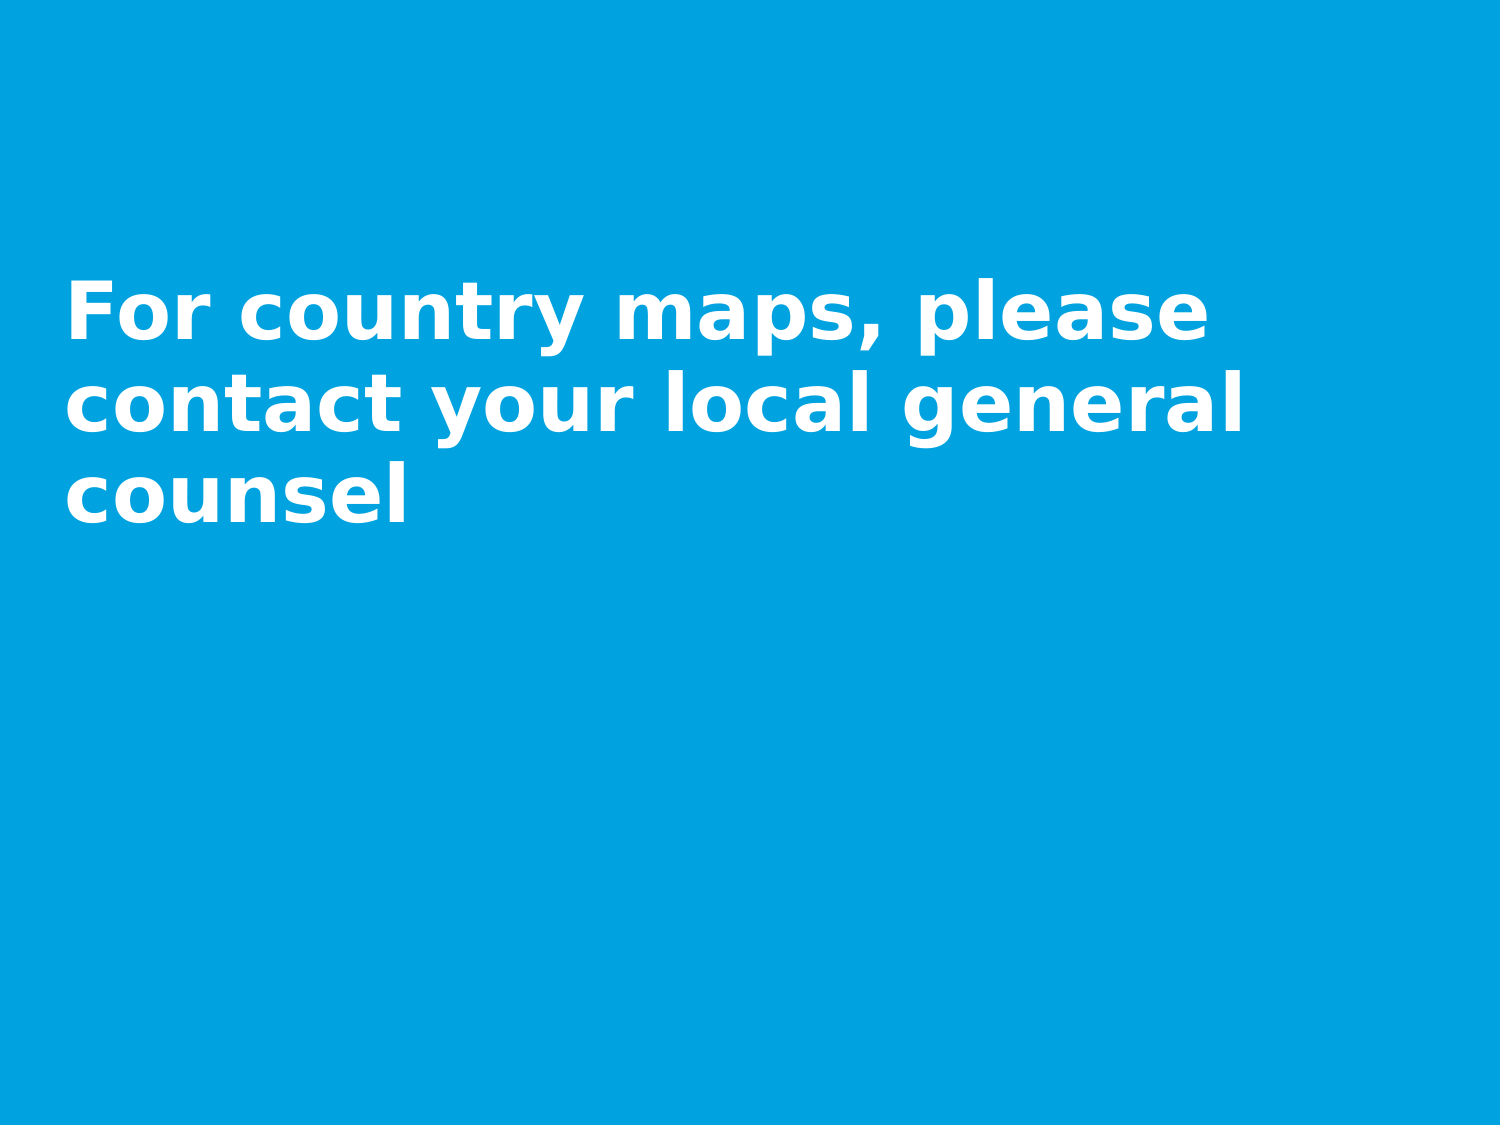

# For country maps, please contact your local general counsel